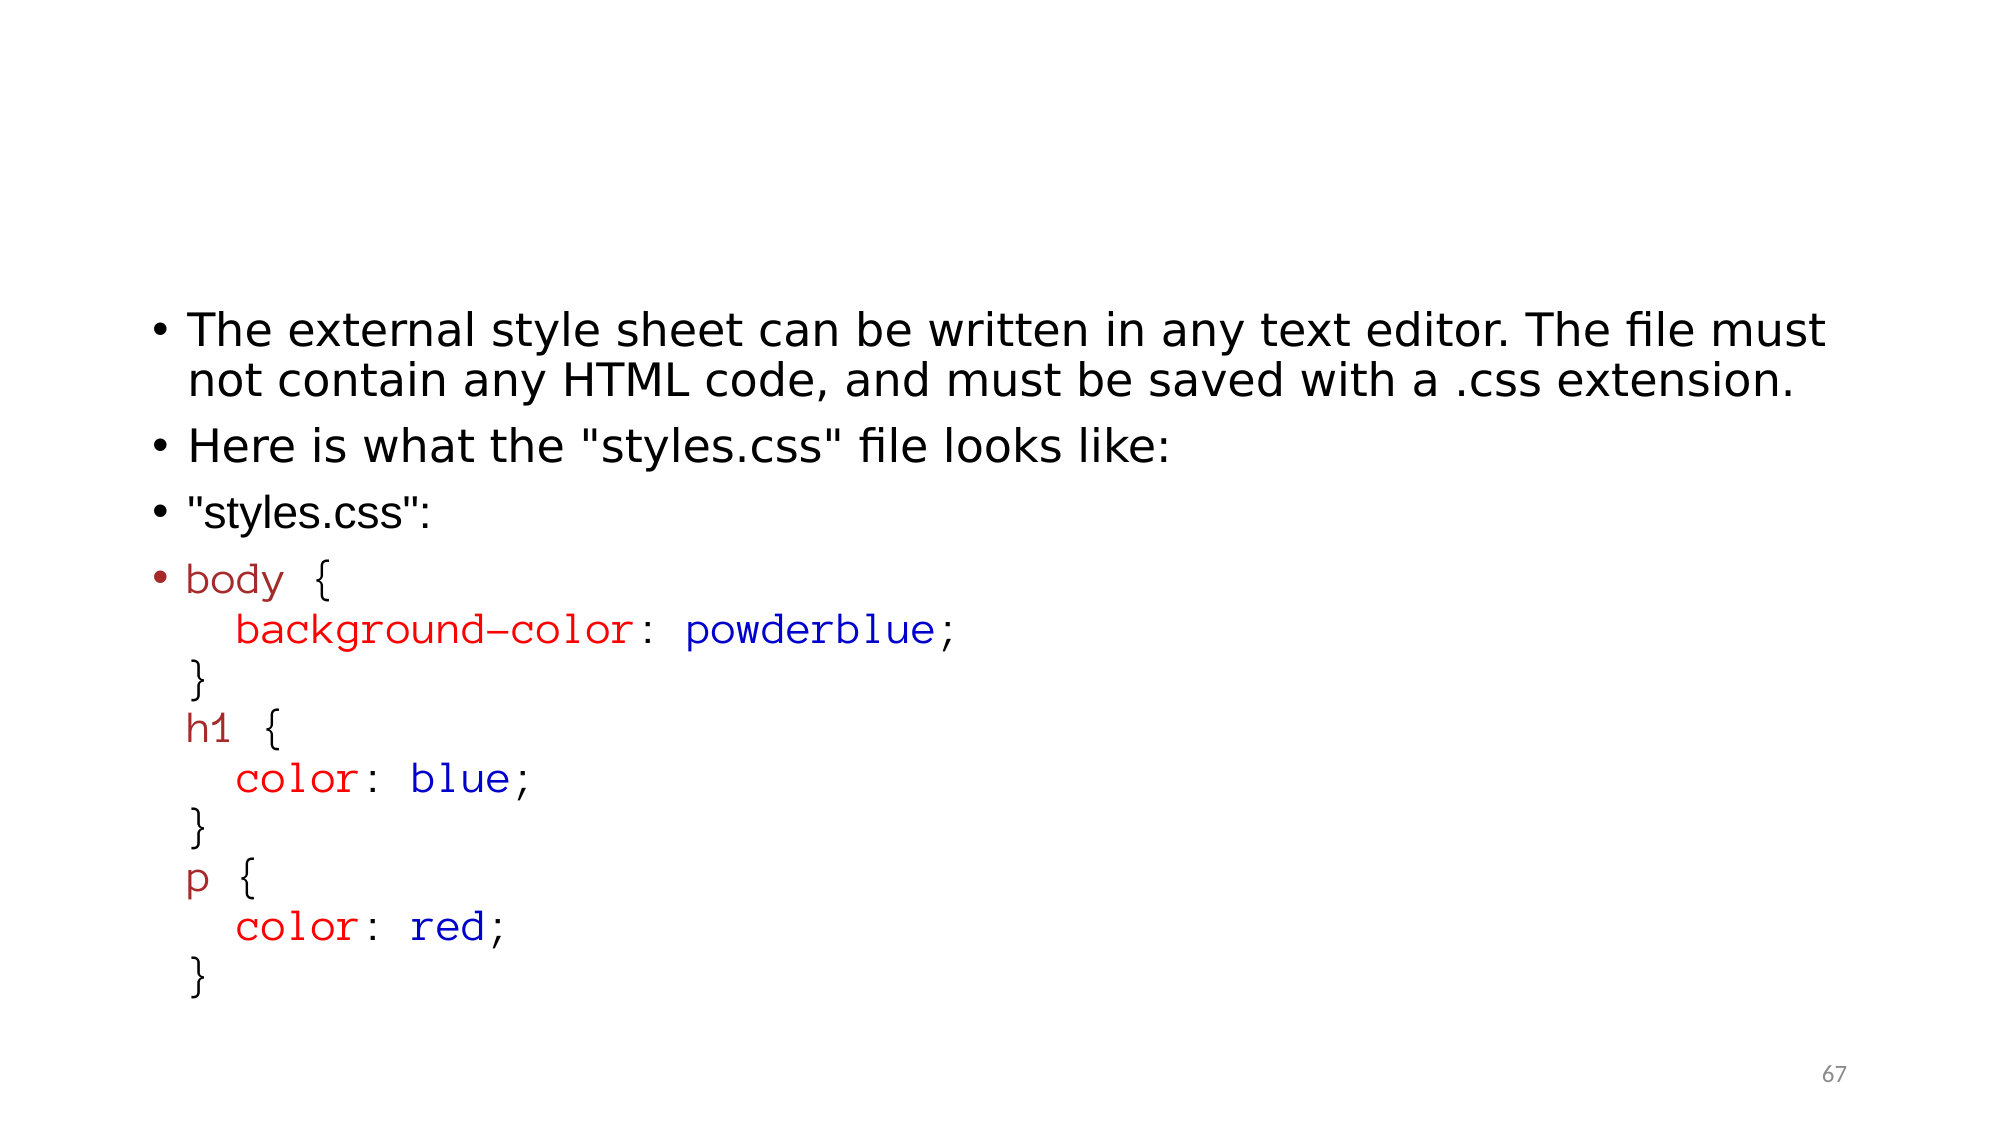

#
The external style sheet can be written in any text editor. The file must not contain any HTML code, and must be saved with a .css extension.
Here is what the "styles.css" file looks like:
"styles.css":
body {
  background-color: powderblue;
}
h1 {
  color: blue;
}
p {
  color: red;
}

67